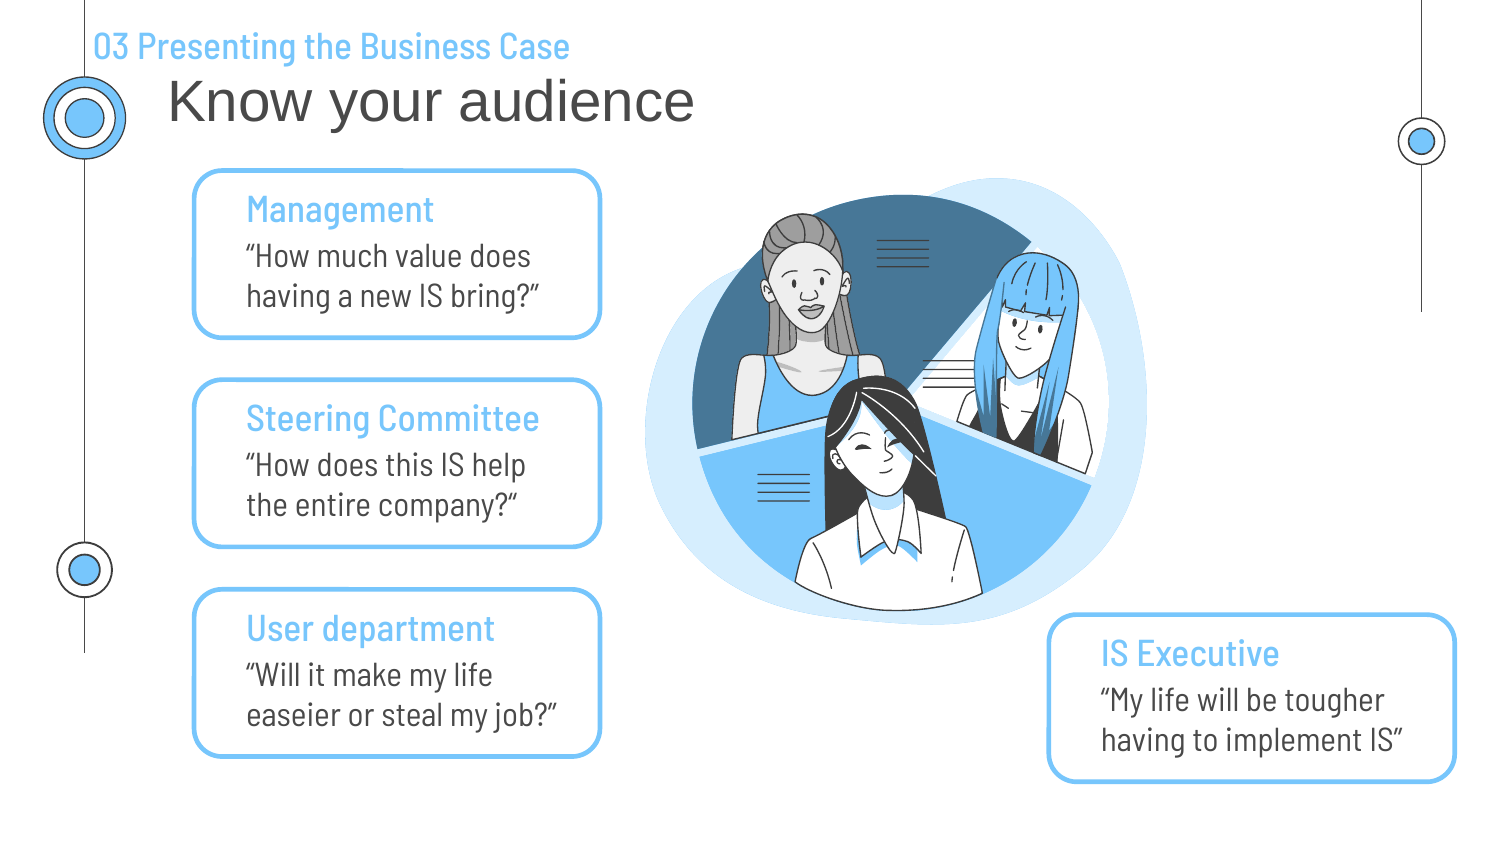

03 Presenting the Business Case
# Know your audience
Management

“How much value does having a new IS bring?”
Steering Committee

“How does this IS help the entire company?“
User department

IS Executive

“Will it make my life easeier or steal my job?”
“My life will be tougher having to implement IS”